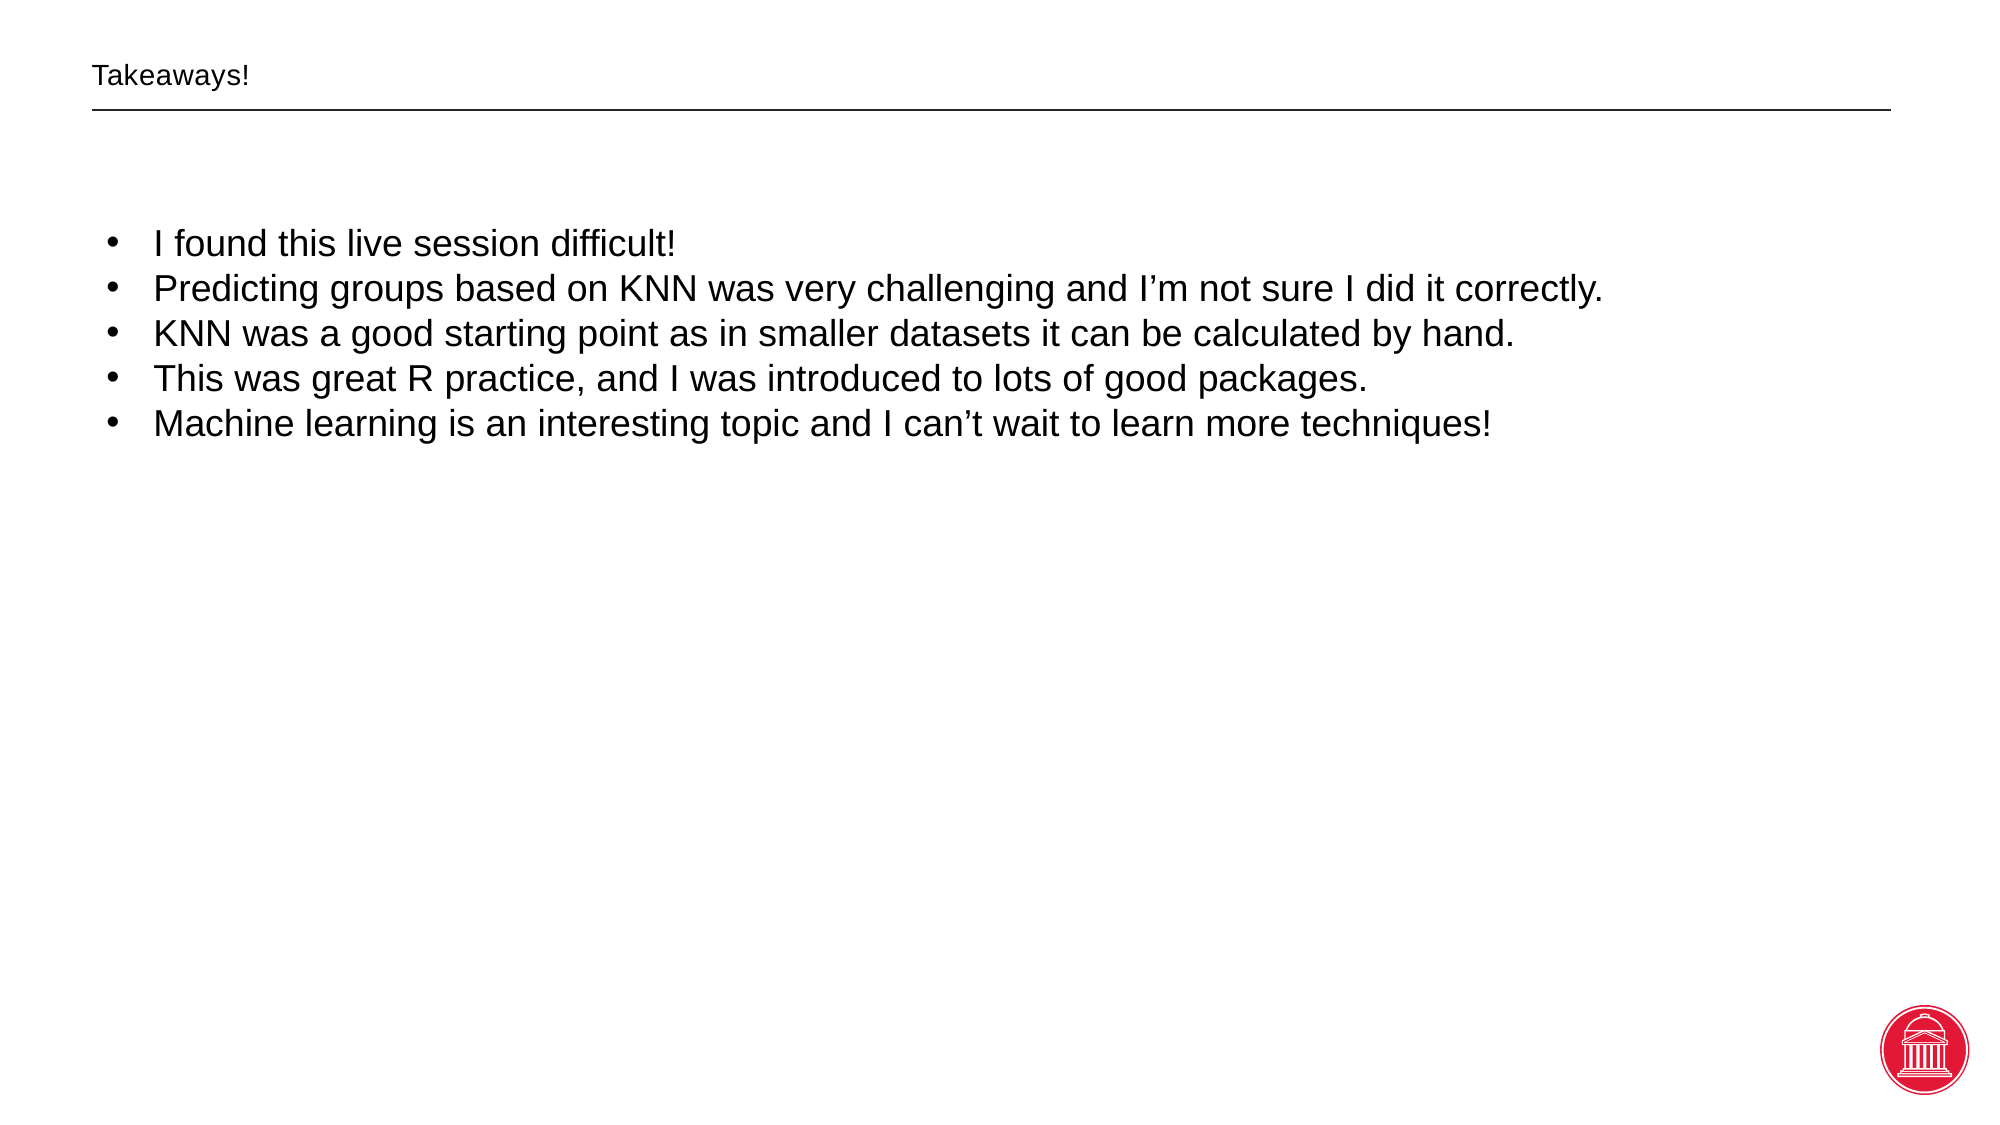

# Takeaways!
I found this live session difficult!
Predicting groups based on KNN was very challenging and I’m not sure I did it correctly.
KNN was a good starting point as in smaller datasets it can be calculated by hand.
This was great R practice, and I was introduced to lots of good packages.
Machine learning is an interesting topic and I can’t wait to learn more techniques!